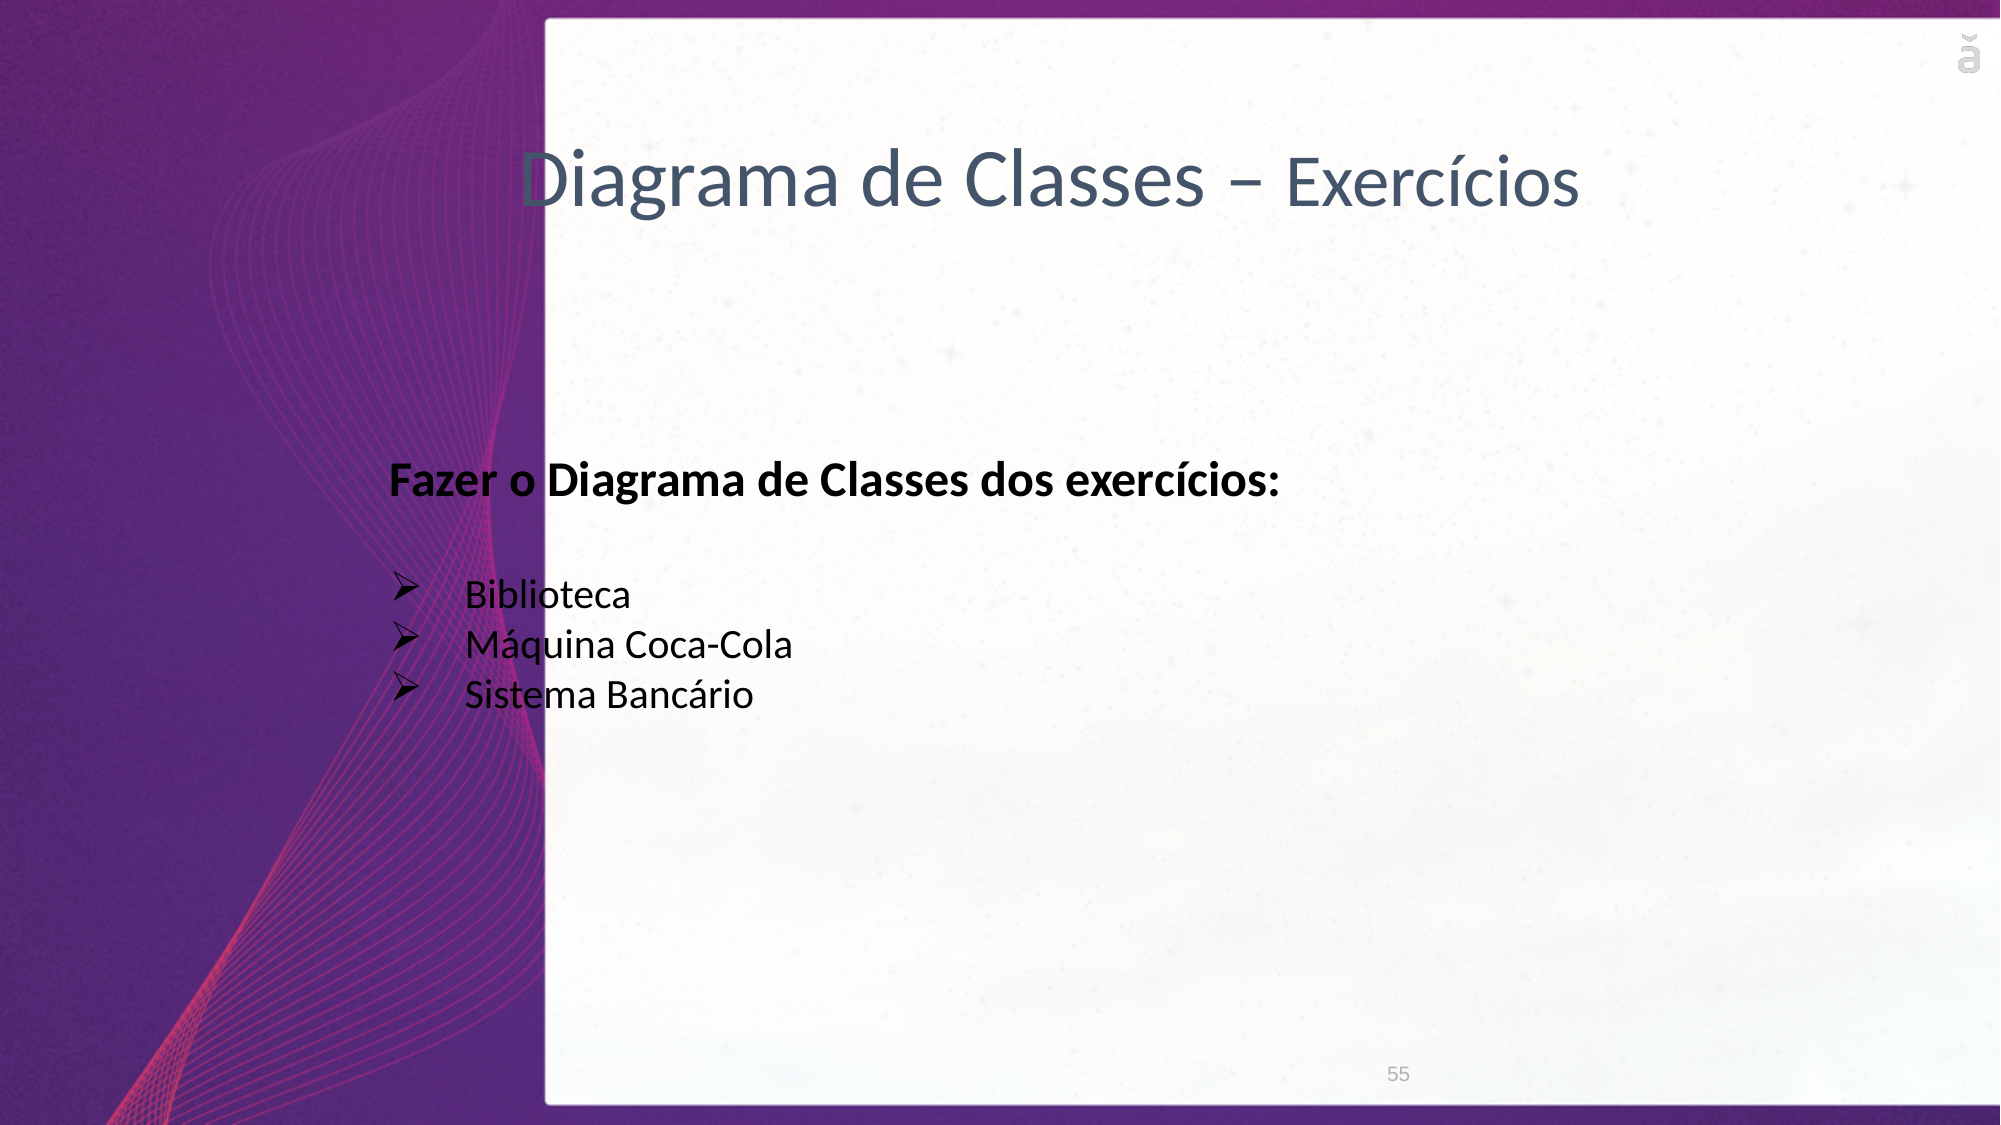

Diagrama de Classes – Exercícios

Fazer o Diagrama de Classes dos exercícios:

Biblioteca
Máquina Coca-Cola
Sistema Bancário

55